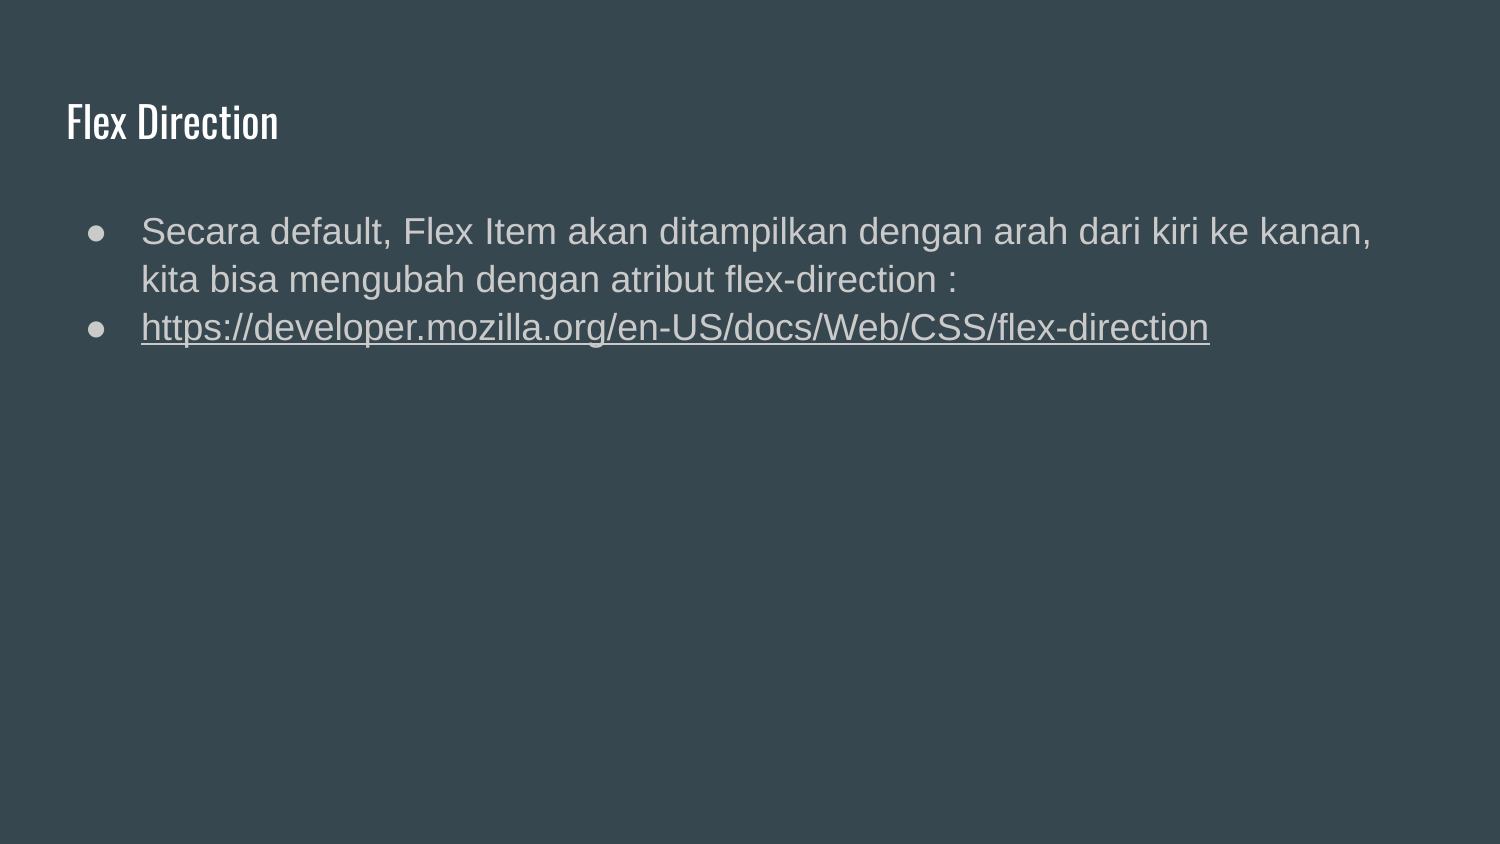

# Flex Direction
Secara default, Flex Item akan ditampilkan dengan arah dari kiri ke kanan, kita bisa mengubah dengan atribut flex-direction :
https://developer.mozilla.org/en-US/docs/Web/CSS/flex-direction